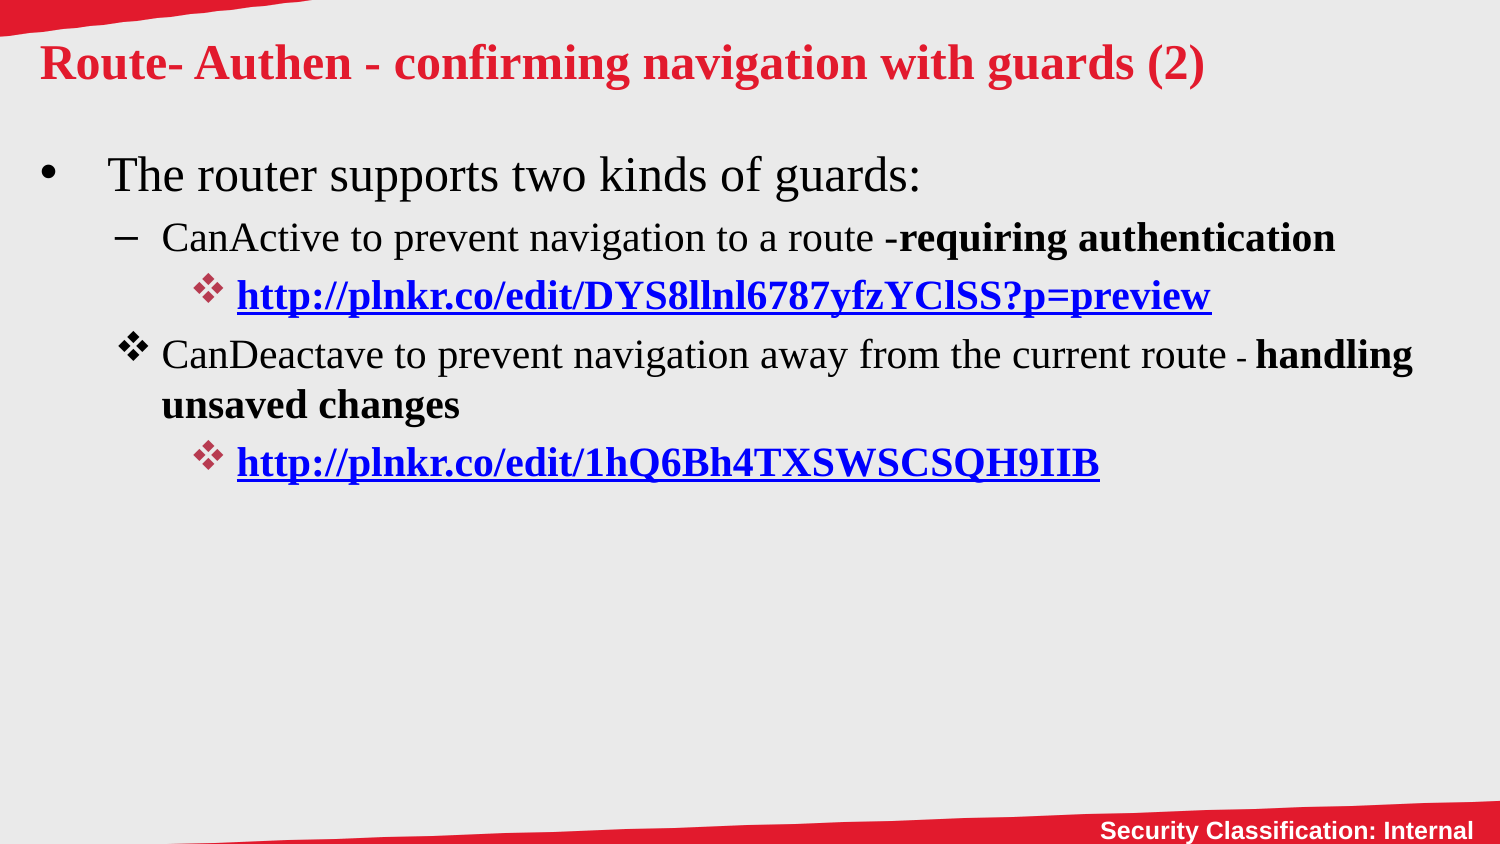

# Route- Authen - confirming navigation with guards (2)
 The router supports two kinds of guards:
CanActive to prevent navigation to a route -requiring authentication
http://plnkr.co/edit/DYS8llnl6787yfzYClSS?p=preview
CanDeactave to prevent navigation away from the current route - handling unsaved changes
http://plnkr.co/edit/1hQ6Bh4TXSWSCSQH9IIB